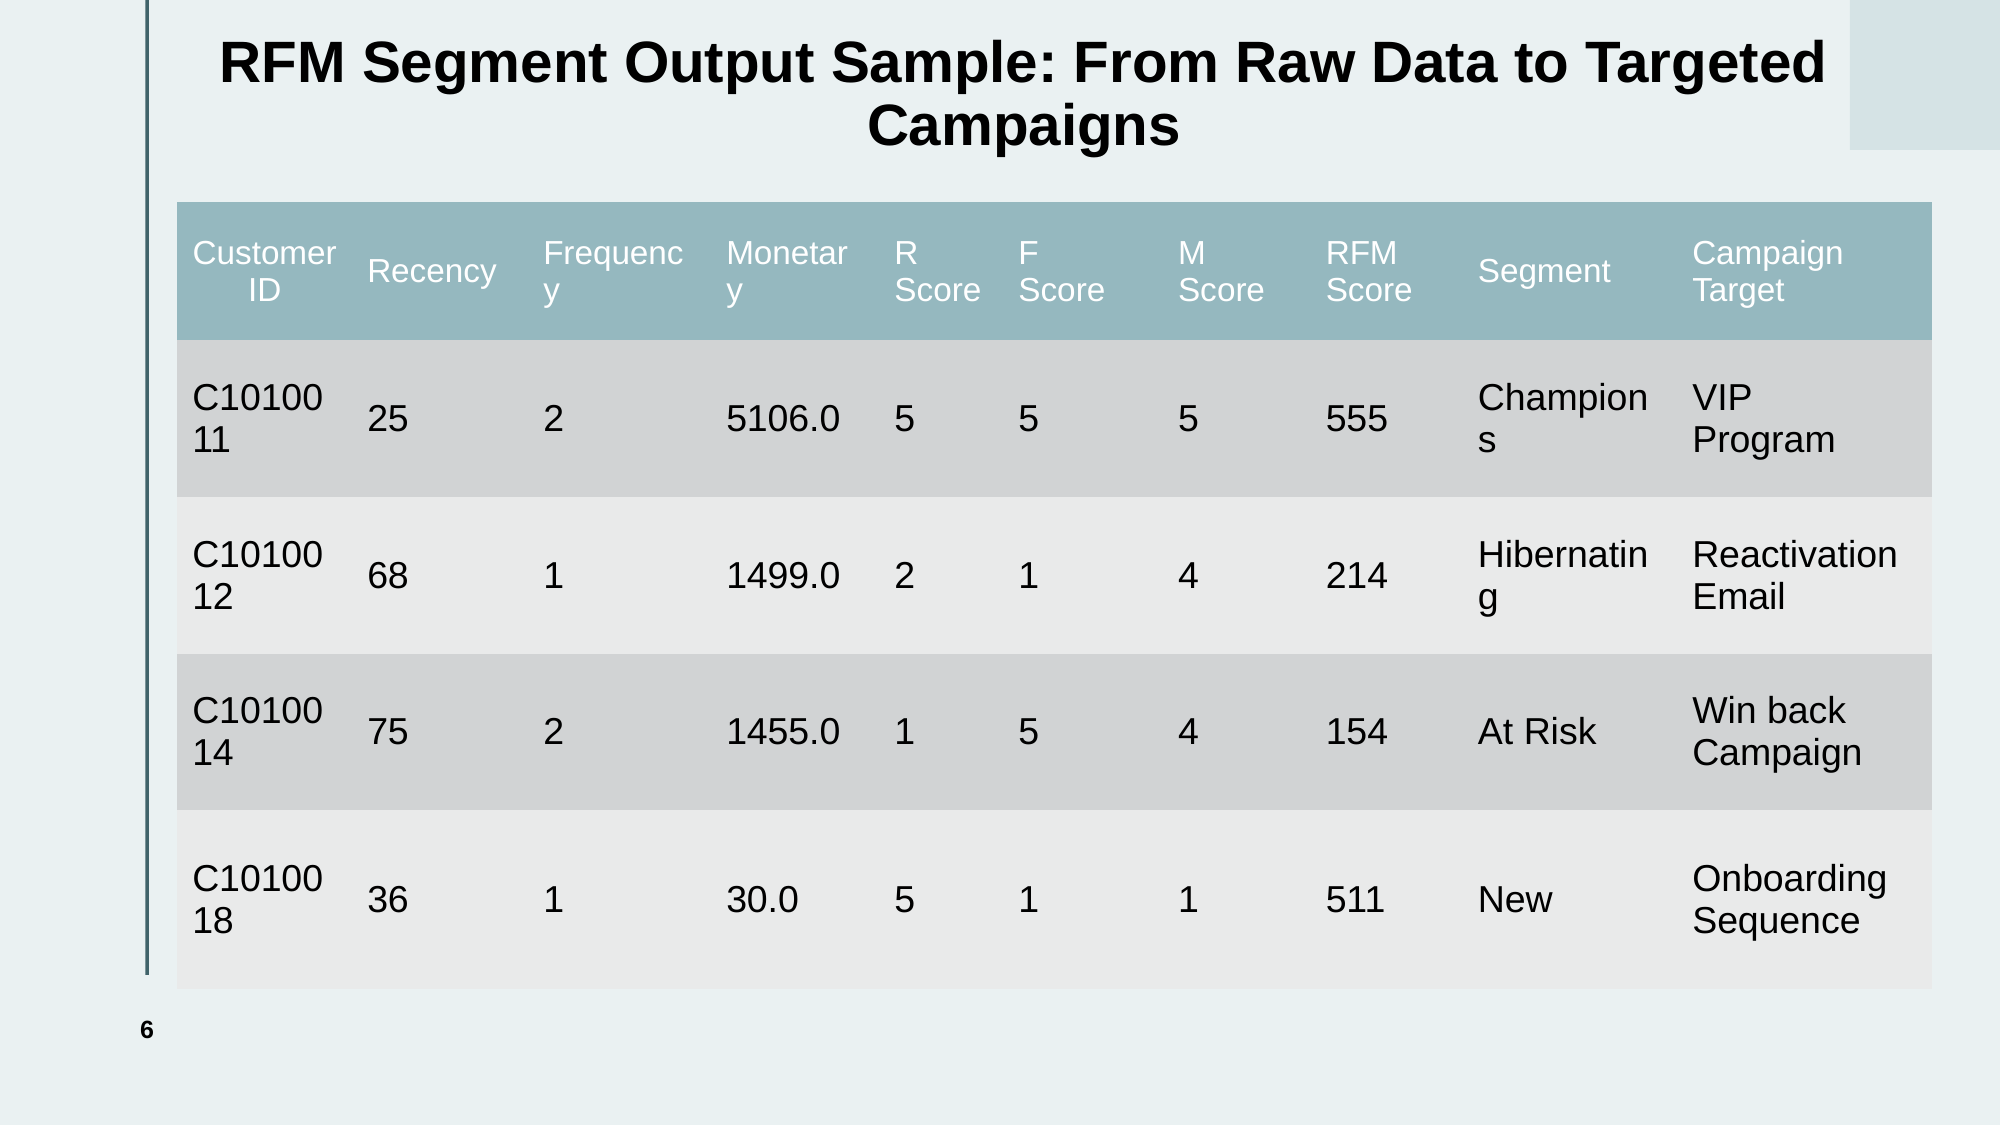

# RFM Segment Output Sample: From Raw Data to Targeted Campaigns
| Customer ID | Recency | Frequency | Monetary | R Score | F Score | M Score | RFM Score | Segment | Campaign Target |
| --- | --- | --- | --- | --- | --- | --- | --- | --- | --- |
| C1010011 | 25 | 2 | 5106.0 | 5 | 5 | 5 | 555 | Champions | VIP Program |
| C1010012 | 68 | 1 | 1499.0 | 2 | 1 | 4 | 214 | Hibernating | Reactivation Email |
| C1010014 | 75 | 2 | 1455.0 | 1 | 5 | 4 | 154 | At Risk | Win back Campaign |
| C1010018 | 36 | 1 | 30.0 | 5 | 1 | 1 | 511 | New | Onboarding Sequence |
6